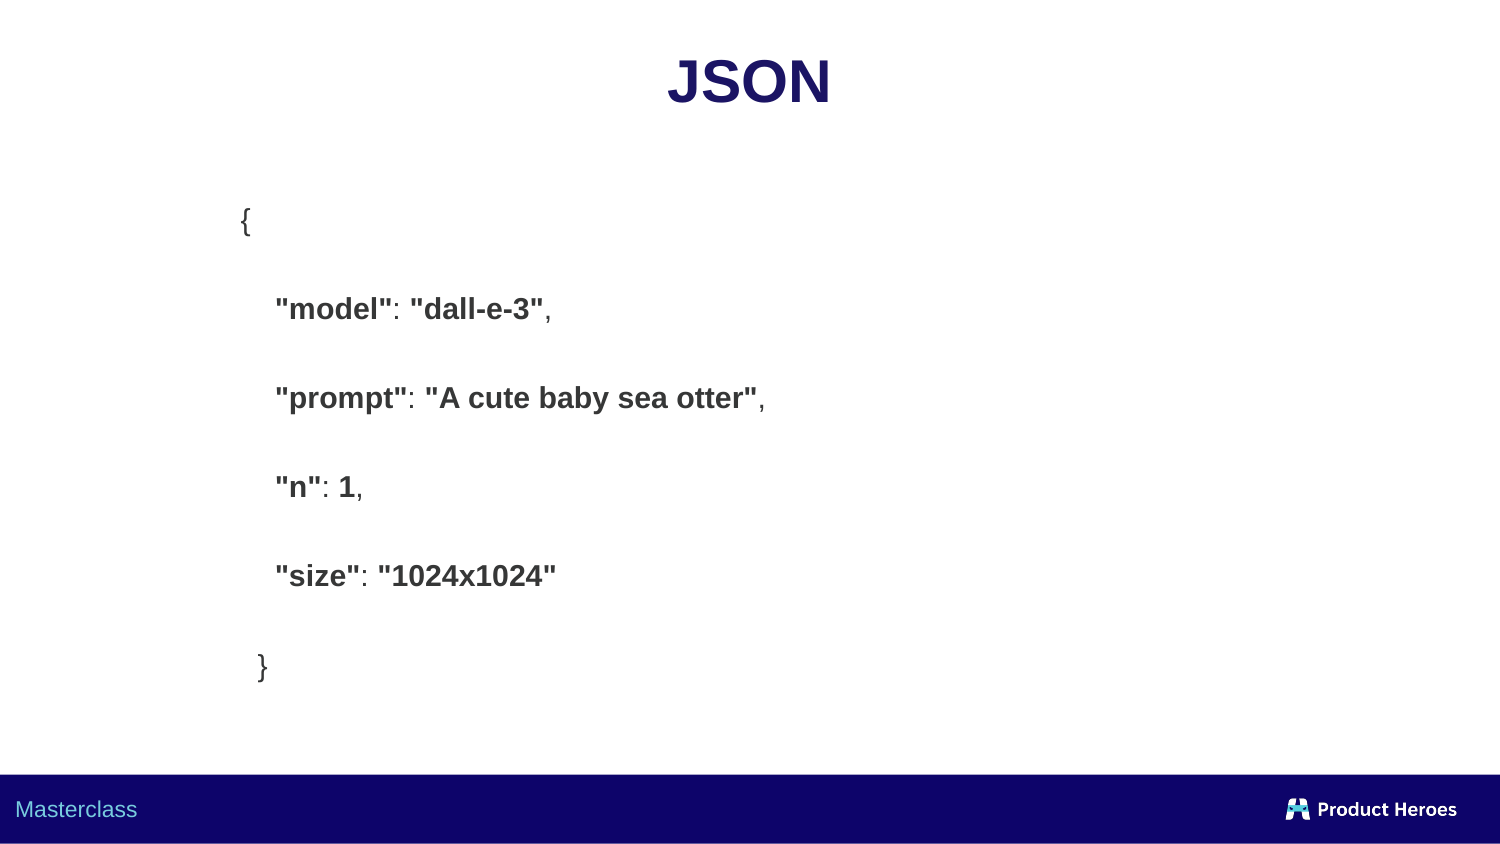

JSON
{
    "model": "dall-e-3",
    "prompt": "A cute baby sea otter",
    "n": 1,
    "size": "1024x1024"
  }